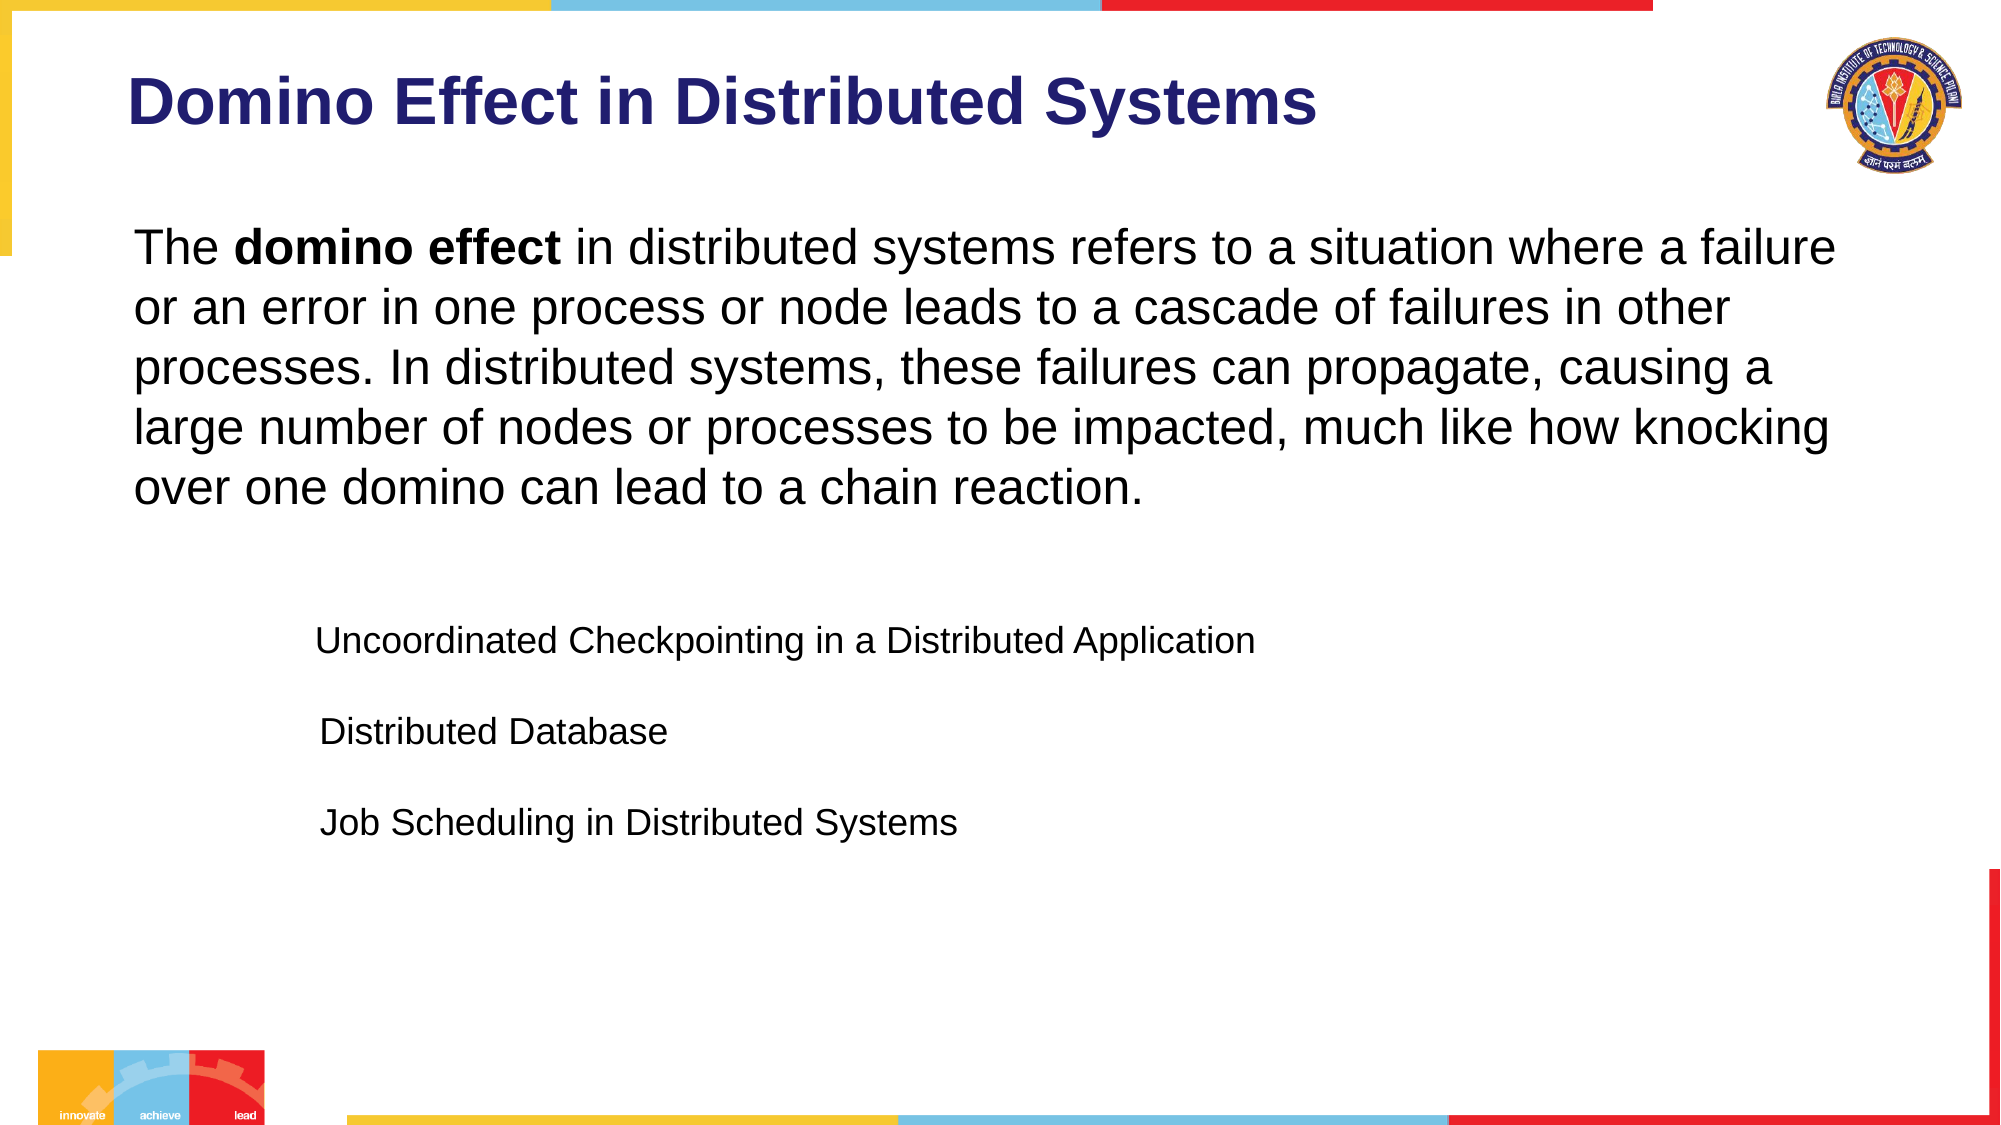

# Domino Effect in Distributed Systems
The domino effect in distributed systems refers to a situation where a failure or an error in one process or node leads to a cascade of failures in other processes. In distributed systems, these failures can propagate, causing a large number of nodes or processes to be impacted, much like how knocking over one domino can lead to a chain reaction.
Uncoordinated Checkpointing in a Distributed Application
Distributed Database
Job Scheduling in Distributed Systems